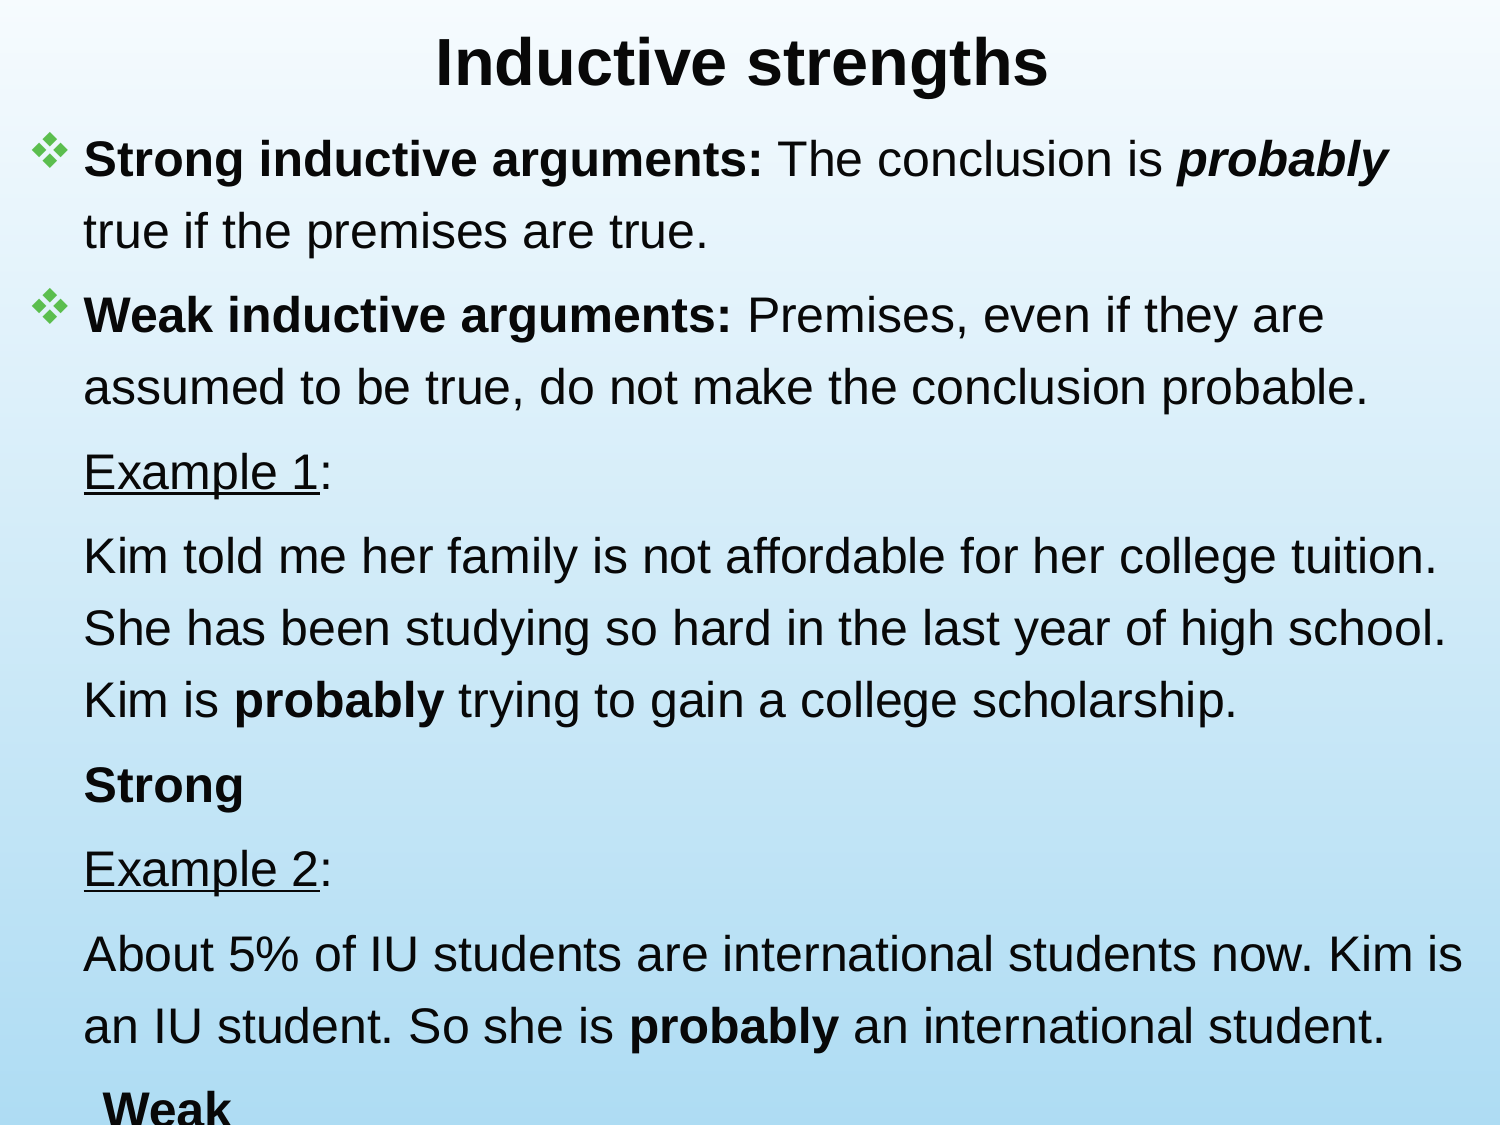

# Inductive strengths
Strong inductive arguments: The conclusion is probably true if the premises are true.
Weak inductive arguments: Premises, even if they are assumed to be true, do not make the conclusion probable.
	Example 1:
	Kim told me her family is not affordable for her college tuition. She has been studying so hard in the last year of high school. Kim is probably trying to gain a college scholarship.
	Strong
	Example 2:
	About 5% of IU students are international students now. Kim is an IU student. So she is probably an international student.
Weak